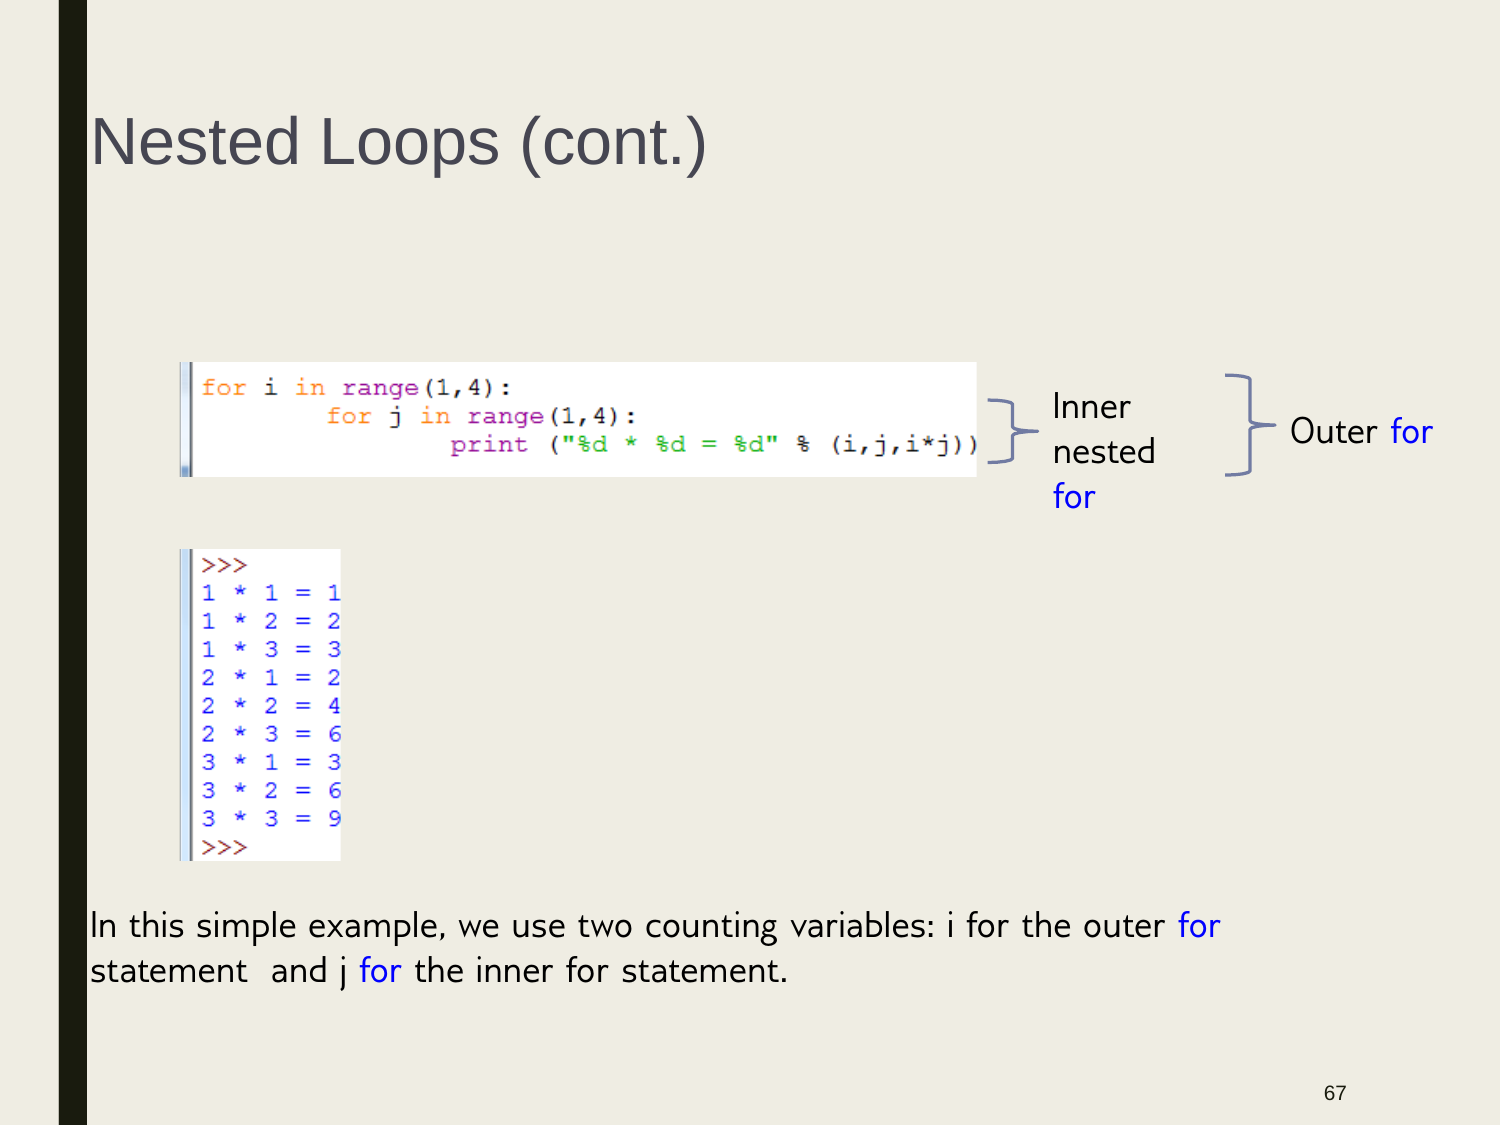

# Nested Loops (cont.)

Inner  nested for

Outer for

In this simple example, we use two counting variables: i for the outer for statement  and j for the inner for statement.
67